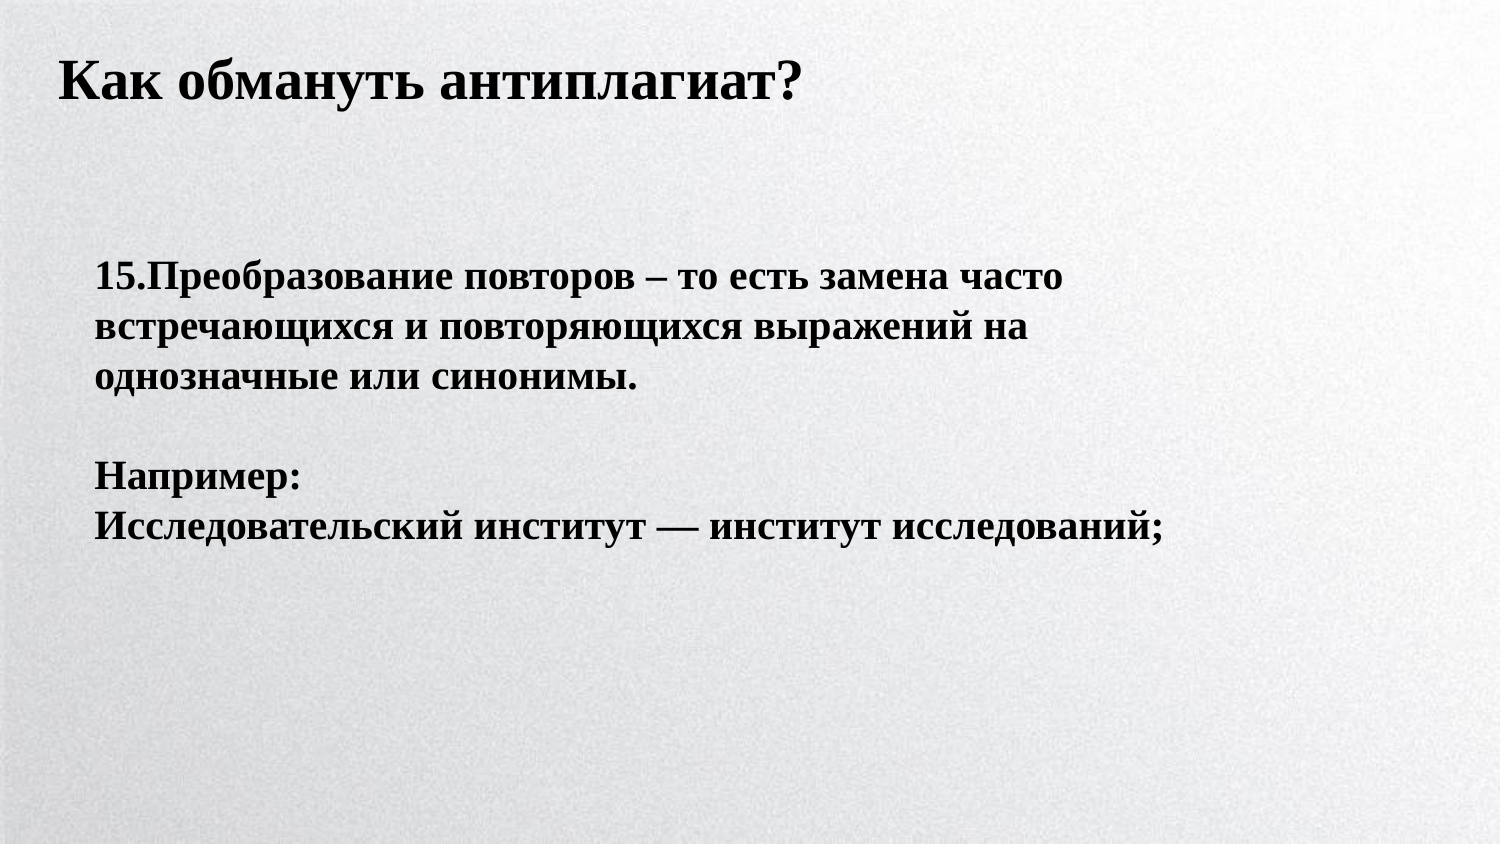

Как обмануть антиплагиат?
15.Преобразование повторов – то есть замена часто встречающихся и повторяющихся выражений на однозначные или синонимы.

Например:
Исследовательский институт — институт исследований;